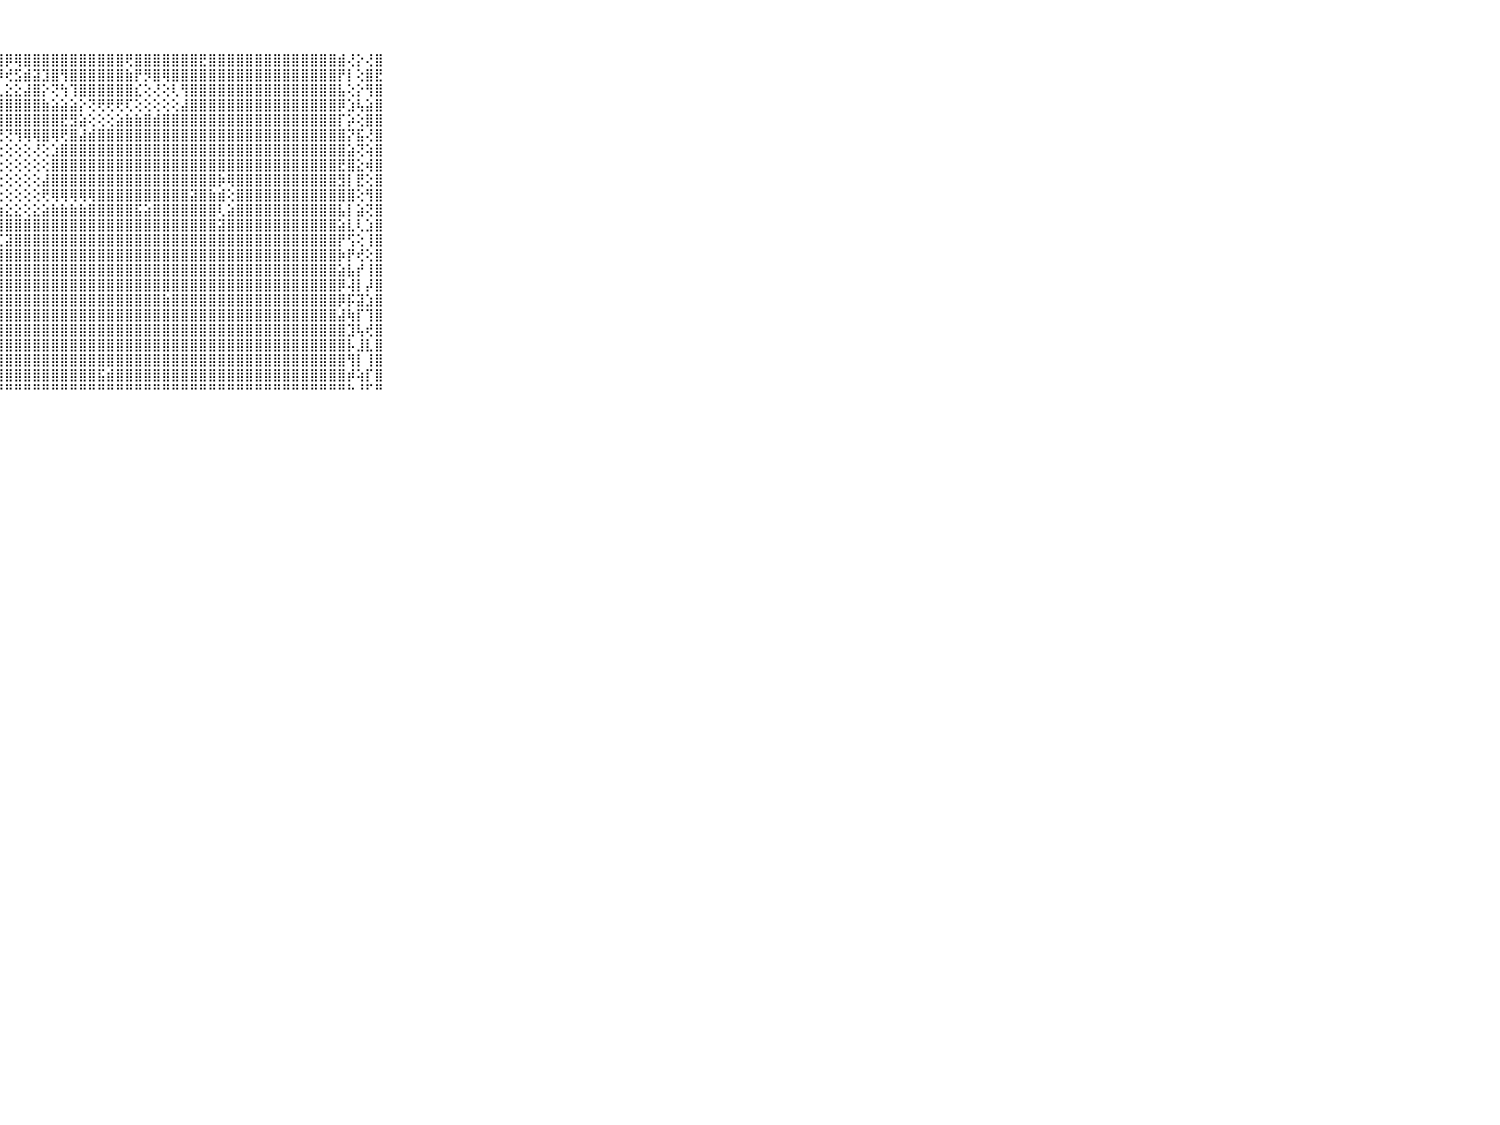

⠀⠀⠀⠀⠀⠀⠀⠀⠀⠀⠀⣿⣿⣿⣿⣿⣿⣿⣿⣿⣿⣿⣿⣿⣿⣿⣿⣿⡿⢿⣿⣿⣿⣿⣿⣿⣿⣿⣿⣿⣿⢟⣿⣿⣿⣿⣿⣿⣿⣟⣿⣿⣿⣿⣿⣿⣿⣿⣿⣿⣿⣿⣿⣿⣾⢜⡕⢜⣿⠀⠀⠀⠀⠀⠀⠀⠀⠀⠀⠀⠀
⠀⠀⠀⠀⠀⠀⠀⠀⠀⠀⠀⣿⣿⣿⣿⣿⣿⣿⣿⣿⣿⣿⣿⣿⣿⣿⣿⡿⢞⣫⣾⣽⣹⣿⢻⣿⣿⣿⣿⣿⣿⣷⡟⡻⣿⢿⣿⣿⣿⣿⣿⣿⣿⣿⣿⣿⣿⣿⣿⣿⣿⣿⣿⣿⡟⡇⢕⣿⣟⠀⠀⠀⠀⠀⠀⠀⠀⠀⠀⠀⠀
⠀⠀⠀⠀⠀⠀⠀⠀⠀⠀⠀⣿⣿⣿⣿⣿⣿⣿⣿⣿⣿⣿⣿⣿⣿⣿⡯⢇⣕⣕⣼⣿⡕⢝⢳⢹⣿⣿⣿⣿⣿⣿⣎⢕⢜⢕⢇⢻⣿⣿⣿⣿⣿⣿⣿⣿⣿⣿⣿⣿⣿⣿⣿⣿⣧⢕⡕⢻⣿⠀⠀⠀⠀⠀⠀⠀⠀⠀⠀⠀⠀
⠀⠀⠀⠀⠀⠀⠀⠀⠀⠀⠀⣿⣿⣿⣿⣿⣿⣿⣿⣿⣿⣿⣿⣿⣿⣿⣷⣿⣿⣿⣿⣿⣷⣵⣵⣵⡕⢝⢟⢟⢟⢏⢕⢕⢕⢕⢕⣼⣿⣿⣿⣿⣿⣿⣿⣿⣿⣿⣿⣿⣿⣿⣿⣿⡿⣱⢧⣵⣿⠀⠀⠀⠀⠀⠀⠀⠀⠀⠀⠀⠀
⠀⠀⠀⠀⠀⠀⠀⠀⠀⠀⠀⣿⣿⣿⣿⣿⣿⣿⣿⣿⣿⣿⣿⣿⡿⢟⢟⢿⣿⣿⣿⣿⣿⣿⣟⣻⣵⢕⢕⢕⣵⣷⣷⣿⣾⣿⣿⣿⣿⣿⣿⣿⣿⣿⣿⣿⣿⣿⣿⣿⣿⣿⣿⣿⡏⡵⢕⣿⣿⠀⠀⠀⠀⠀⠀⠀⠀⠀⠀⠀⠀
⠀⠀⠀⠀⠀⠀⠀⠀⠀⠀⠀⣿⣿⣿⣿⣿⣿⣿⣿⣿⣿⣿⣿⡟⢕⢕⢕⢜⢝⢻⢿⢿⣿⢿⢟⣿⣼⣾⣿⣿⣿⣿⣿⣿⣿⣿⣿⣿⣿⣿⣿⣿⣿⣿⣿⣿⣿⣿⣿⣿⣿⣿⣿⣿⣿⡝⣯⢜⣿⠀⠀⠀⠀⠀⠀⠀⠀⠀⠀⠀⠀
⠀⠀⠀⠀⠀⠀⠀⠀⠀⠀⠀⣿⣿⣿⣿⣿⣿⣿⣿⣿⣿⣿⣿⢱⢕⢕⢕⢕⢕⢕⢕⢜⢕⣱⣿⣿⣿⣿⣿⣿⣿⣿⣿⣿⣿⣿⣿⣿⣿⣿⣿⣿⣿⣿⣿⣿⣿⣿⣿⣿⣿⣿⣿⣿⣿⣵⢝⢵⣿⠀⠀⠀⠀⠀⠀⠀⠀⠀⠀⠀⠀
⠀⠀⠀⠀⠀⠀⠀⠀⠀⠀⠀⣿⣿⣿⣿⣿⣿⣿⣿⣿⣿⣿⣿⡎⢕⢕⢕⢕⢕⢕⢕⢕⢕⣿⣿⣿⣿⣿⣿⣿⣿⣿⣿⣿⣿⣿⣿⣿⣿⣿⣿⣿⣿⣿⣿⣿⣿⣿⣿⣿⣿⣿⣿⣿⣟⣿⣕⢾⣿⠀⠀⠀⠀⠀⠀⠀⠀⠀⠀⠀⠀
⠀⠀⠀⠀⠀⠀⠀⠀⠀⠀⠀⣿⣿⣿⣿⣿⣿⣿⣿⣿⣿⣿⣿⣕⢕⢕⢕⢕⢕⢕⢕⢕⣼⣿⣿⣿⣿⣿⣿⣿⣿⣿⣿⣿⣿⣿⣿⣿⣿⣿⣿⡷⢿⣿⣿⣿⣿⣿⣿⣿⣿⣿⣿⣿⣻⡇⣟⢕⣿⠀⠀⠀⠀⠀⠀⠀⠀⠀⠀⠀⠀
⠀⠀⠀⠀⠀⠀⠀⠀⠀⠀⠀⣿⣿⣿⣿⣿⣿⣿⣿⣿⣿⣿⣗⡇⢕⡕⢕⢕⢕⢕⢕⢕⢟⢿⢿⢿⢿⢿⣿⣿⣿⣿⣿⣿⣿⣿⣿⣿⣽⣿⣷⣾⢕⣿⣿⣿⣿⣿⣿⣿⣿⣿⣿⣿⣿⣿⢕⢻⣿⠀⠀⠀⠀⠀⠀⠀⠀⠀⠀⠀⠀
⠀⠀⠀⠀⠀⠀⠀⠀⠀⠀⠀⣿⣿⣿⣿⣿⣿⣿⣿⣿⣿⣿⣿⣯⣮⣷⣷⣵⣕⣕⢕⣕⣵⣷⣷⣷⣷⣿⣿⣿⣿⣿⣯⣵⣿⣿⣿⣿⣿⣿⣿⢇⣵⣿⣿⣿⣿⣿⣿⣿⣿⣿⣿⣿⣧⡇⣵⢝⣿⠀⠀⠀⠀⠀⠀⠀⠀⠀⠀⠀⠀
⠀⠀⠀⠀⠀⠀⠀⠀⠀⠀⠀⣿⣿⣿⣿⣿⣿⣿⣿⣿⣿⣿⣿⣿⣿⣿⣿⣿⣿⣿⣿⣿⣿⣿⣿⣿⣿⣿⣿⣿⣿⣿⣿⣿⣿⣿⣿⣿⣿⣿⣿⣽⣿⣿⣿⣿⣿⣿⣿⣿⣿⣿⣿⣿⣵⣇⢇⣱⣿⠀⠀⠀⠀⠀⠀⠀⠀⠀⠀⠀⠀
⠀⠀⠀⠀⠀⠀⠀⠀⠀⠀⠀⣿⣿⣿⣿⣿⣿⣿⣿⣿⣿⣿⣿⣿⣿⣿⣿⣏⣽⣿⣿⣿⣿⣿⣿⣿⣿⣿⣿⣿⣿⣿⣿⣿⣿⣿⣿⣿⣿⣿⣿⣿⣿⣿⣿⣿⣿⣿⣿⣿⣿⣿⣿⣿⡟⢫⢕⢸⣿⠀⠀⠀⠀⠀⠀⠀⠀⠀⠀⠀⠀
⠀⠀⠀⠀⠀⠀⠀⠀⠀⠀⠀⣿⣿⣿⣿⣿⣿⣿⣿⣿⣿⣿⣿⣿⣿⣿⣿⣿⣿⣿⣿⣿⣿⣿⣿⣿⣿⣿⣿⣿⣿⣿⣿⣿⣿⣿⣿⣿⣿⣿⣿⣿⣿⣿⣿⣿⣿⣿⣿⣿⣿⣿⣿⣿⡷⡟⢞⢕⣿⠀⠀⠀⠀⠀⠀⠀⠀⠀⠀⠀⠀
⠀⠀⠀⠀⠀⠀⠀⠀⠀⠀⠀⣿⣿⣿⣿⣿⣿⣿⣿⣿⣿⣿⣿⣿⣿⣿⣿⣿⣿⣿⣿⣿⣿⣿⣿⣿⣿⣿⣿⣿⣿⣿⣿⣿⣿⣿⣿⣿⣿⣿⣿⣿⣿⣿⣿⣿⣿⣿⣿⣿⣿⣿⣿⣿⣵⣧⡞⢸⣿⠀⠀⠀⠀⠀⠀⠀⠀⠀⠀⠀⠀
⠀⠀⠀⠀⠀⠀⠀⠀⠀⠀⠀⣿⣿⣿⣿⣿⣿⣿⣿⣿⣿⣿⣿⣿⣿⣻⣿⣿⣿⣿⣿⣿⣿⣿⣿⣿⣿⣿⣿⣿⣿⣿⣿⣿⣿⣿⣿⣿⣿⣿⣿⣿⣿⣿⣿⣿⣿⣿⣿⣿⣿⣿⣿⣿⡿⢼⡇⡼⣿⠀⠀⠀⠀⠀⠀⠀⠀⠀⠀⠀⠀
⠀⠀⠀⠀⠀⠀⠀⠀⠀⠀⠀⣿⣿⣿⣿⣿⣿⣿⣿⣿⣿⣿⣿⣿⣿⣿⣽⣿⣿⣿⣿⣿⣿⣿⣿⣿⣿⣿⣿⣿⣿⣿⣿⣿⣿⣷⣿⣿⣿⣿⣿⣿⣿⣿⣿⣿⣿⣿⣿⣿⣿⣿⣿⣿⡿⡯⣽⣱⣿⠀⠀⠀⠀⠀⠀⠀⠀⠀⠀⠀⠀
⠀⠀⠀⠀⠀⠀⠀⠀⠀⠀⠀⣿⣿⣿⣿⣿⣿⣿⣿⣿⣿⣿⣿⣿⣿⣿⣿⣿⣿⣿⣿⣿⣿⣿⣿⣿⣿⣿⣿⣿⣿⣿⣿⣿⣿⣿⣿⣿⣿⣿⣿⣿⣿⣿⣿⣿⣿⣿⣿⣿⣿⣿⣿⣿⣼⢷⡏⢹⣿⠀⠀⠀⠀⠀⠀⠀⠀⠀⠀⠀⠀
⠀⠀⠀⠀⠀⠀⠀⠀⠀⠀⠀⣿⣿⣿⣿⣿⣿⣿⣿⣿⣿⣿⣿⣿⣿⣿⣿⣿⣿⣿⣿⣿⣿⣿⣿⣿⣿⣿⣿⣿⣿⣿⣿⣿⣿⣿⣿⣿⣿⣿⣿⣿⣿⣿⣿⣿⣿⣿⣿⣿⣿⣿⣿⣿⣿⣹⢧⢞⣿⠀⠀⠀⠀⠀⠀⠀⠀⠀⠀⠀⠀
⠀⠀⠀⠀⠀⠀⠀⠀⠀⠀⠀⣿⣿⣿⣿⣿⣿⣿⣿⣿⣿⣿⣿⣿⣿⣿⣿⣿⣿⣿⣿⣿⣿⣿⣿⣿⣿⣿⣿⣿⣿⣿⣿⣿⣿⣿⣿⣿⣿⣿⣿⣿⣿⣿⣿⣿⣿⣿⣿⣿⣿⣿⣿⣿⣿⡧⣸⣇⣿⠀⠀⠀⠀⠀⠀⠀⠀⠀⠀⠀⠀
⠀⠀⠀⠀⠀⠀⠀⠀⠀⠀⠀⣿⣿⣿⣿⣿⣿⣿⣿⣿⣿⣿⣿⣿⣿⣿⣿⣿⣿⣿⣿⣿⣿⣿⣿⣿⣿⣿⣿⣿⣿⣿⣿⣿⣿⣿⣿⣿⣿⣿⣿⣿⣿⣿⣿⣿⣿⣿⣿⣿⣿⣿⣿⣿⣿⢻⡇⢸⣿⠀⠀⠀⠀⠀⠀⠀⠀⠀⠀⠀⠀
⠀⠀⠀⠀⠀⠀⠀⠀⠀⠀⠀⣿⣿⣿⣿⣿⣿⣿⣿⣿⣿⣿⣿⣿⣿⣿⣿⣿⣿⣿⣿⣿⣿⣿⣿⣿⣿⣿⣯⣾⣿⣿⣿⣿⣿⣿⣿⣿⣿⣿⣿⣿⣿⣿⣿⣿⣿⣿⣿⣿⣿⣿⣿⣿⣿⡾⢵⡏⣿⠀⠀⠀⠀⠀⠀⠀⠀⠀⠀⠀⠀
⠀⠀⠀⠀⠀⠀⠀⠀⠀⠀⠀⠛⠛⠛⠛⠛⠛⠛⠛⠛⠛⠛⠛⠛⠛⠛⠛⠛⠛⠛⠛⠛⠛⠛⠛⠛⠛⠛⠛⠛⠛⠛⠛⠛⠛⠛⠛⠛⠛⠛⠛⠛⠛⠛⠛⠛⠛⠛⠛⠛⠛⠛⠛⠛⠛⠓⠘⠋⠛⠀⠀⠀⠀⠀⠀⠀⠀⠀⠀⠀⠀